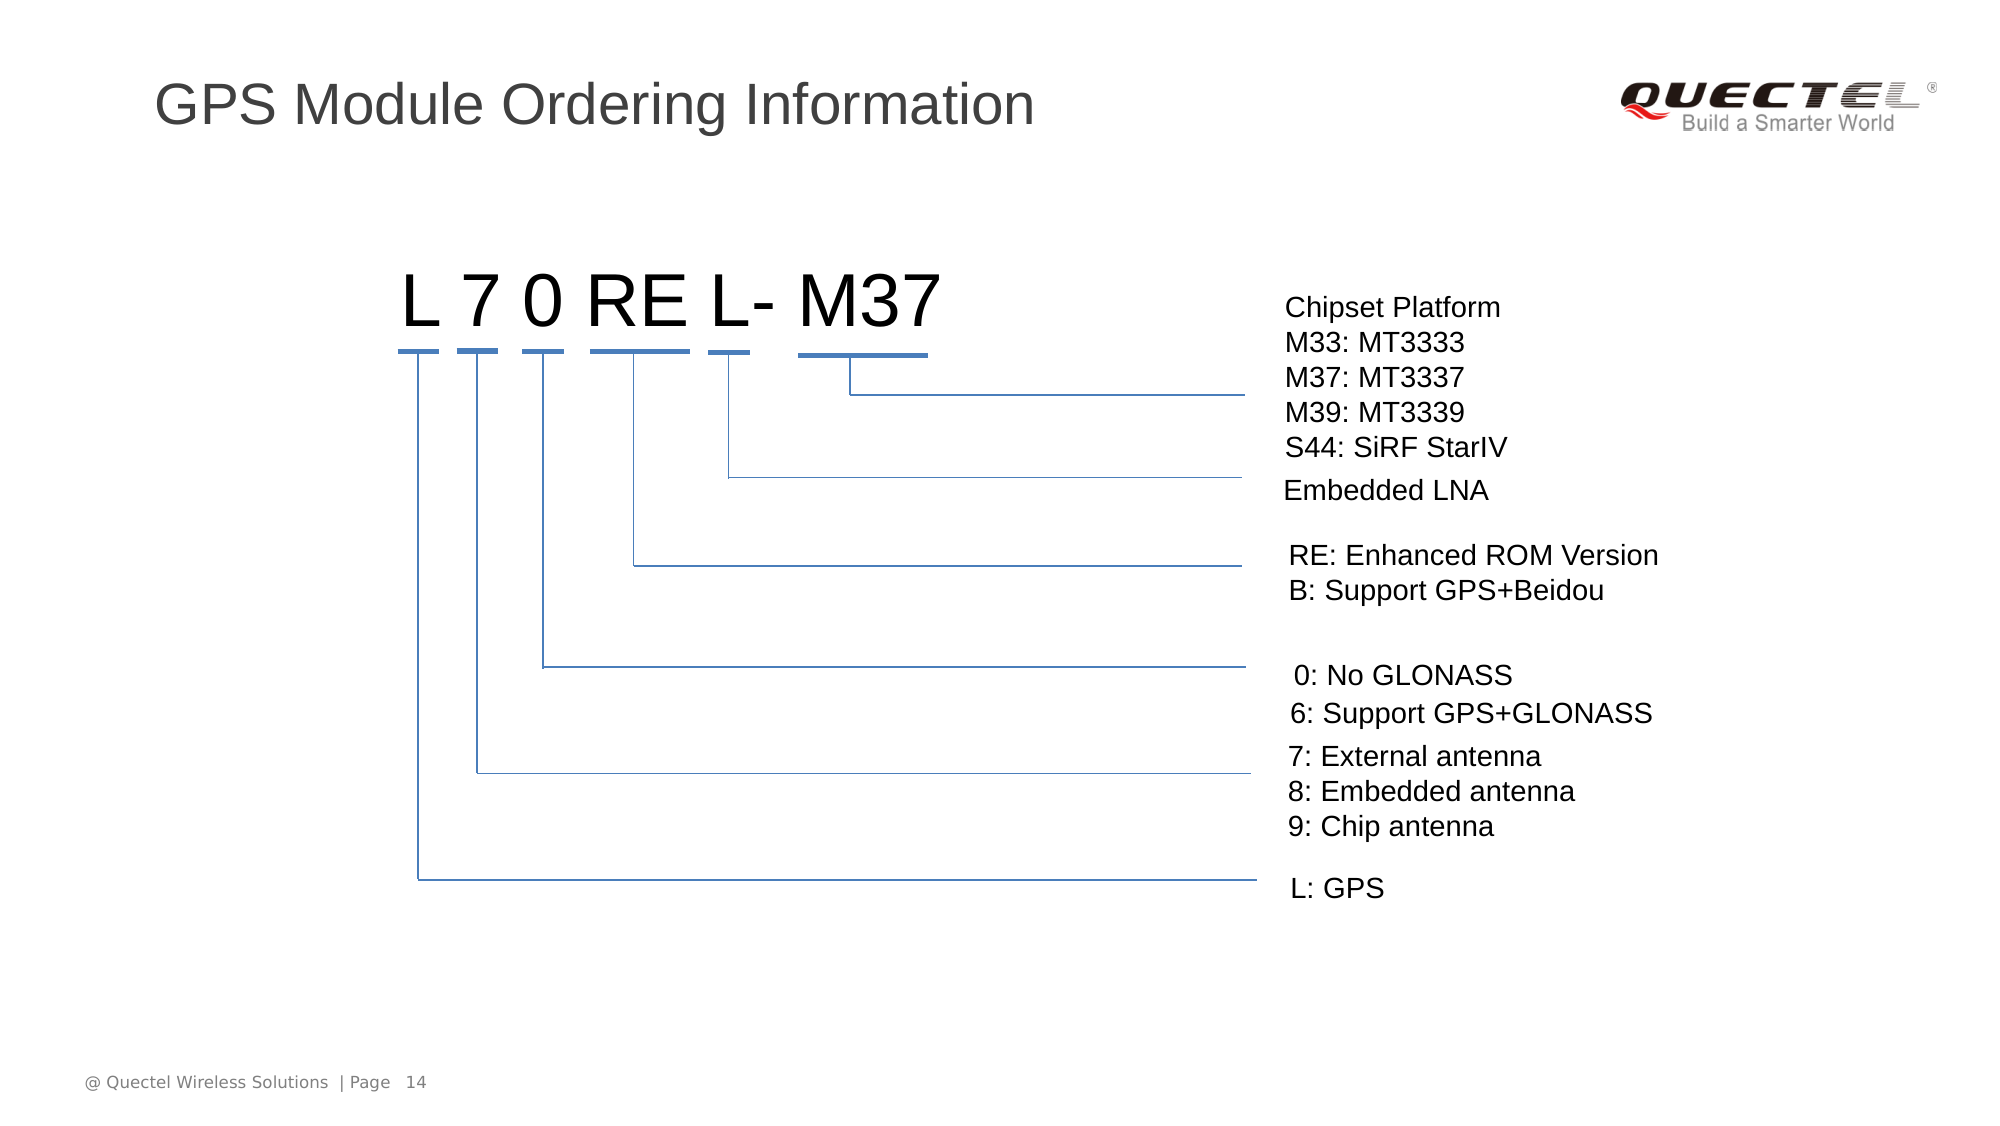

# GPS Module Ordering Information
L 7 0 RE L- M37
Chipset Platform
M33: MT3333
M37: MT3337
M39: MT3339
S44: SiRF StarIV
Embedded LNA
RE: Enhanced ROM Version
B: Support GPS+Beidou
 0: No GLONASS
 6: Support GPS+GLONASS
7: External antenna
8: Embedded antenna
9: Chip antenna
L: GPS